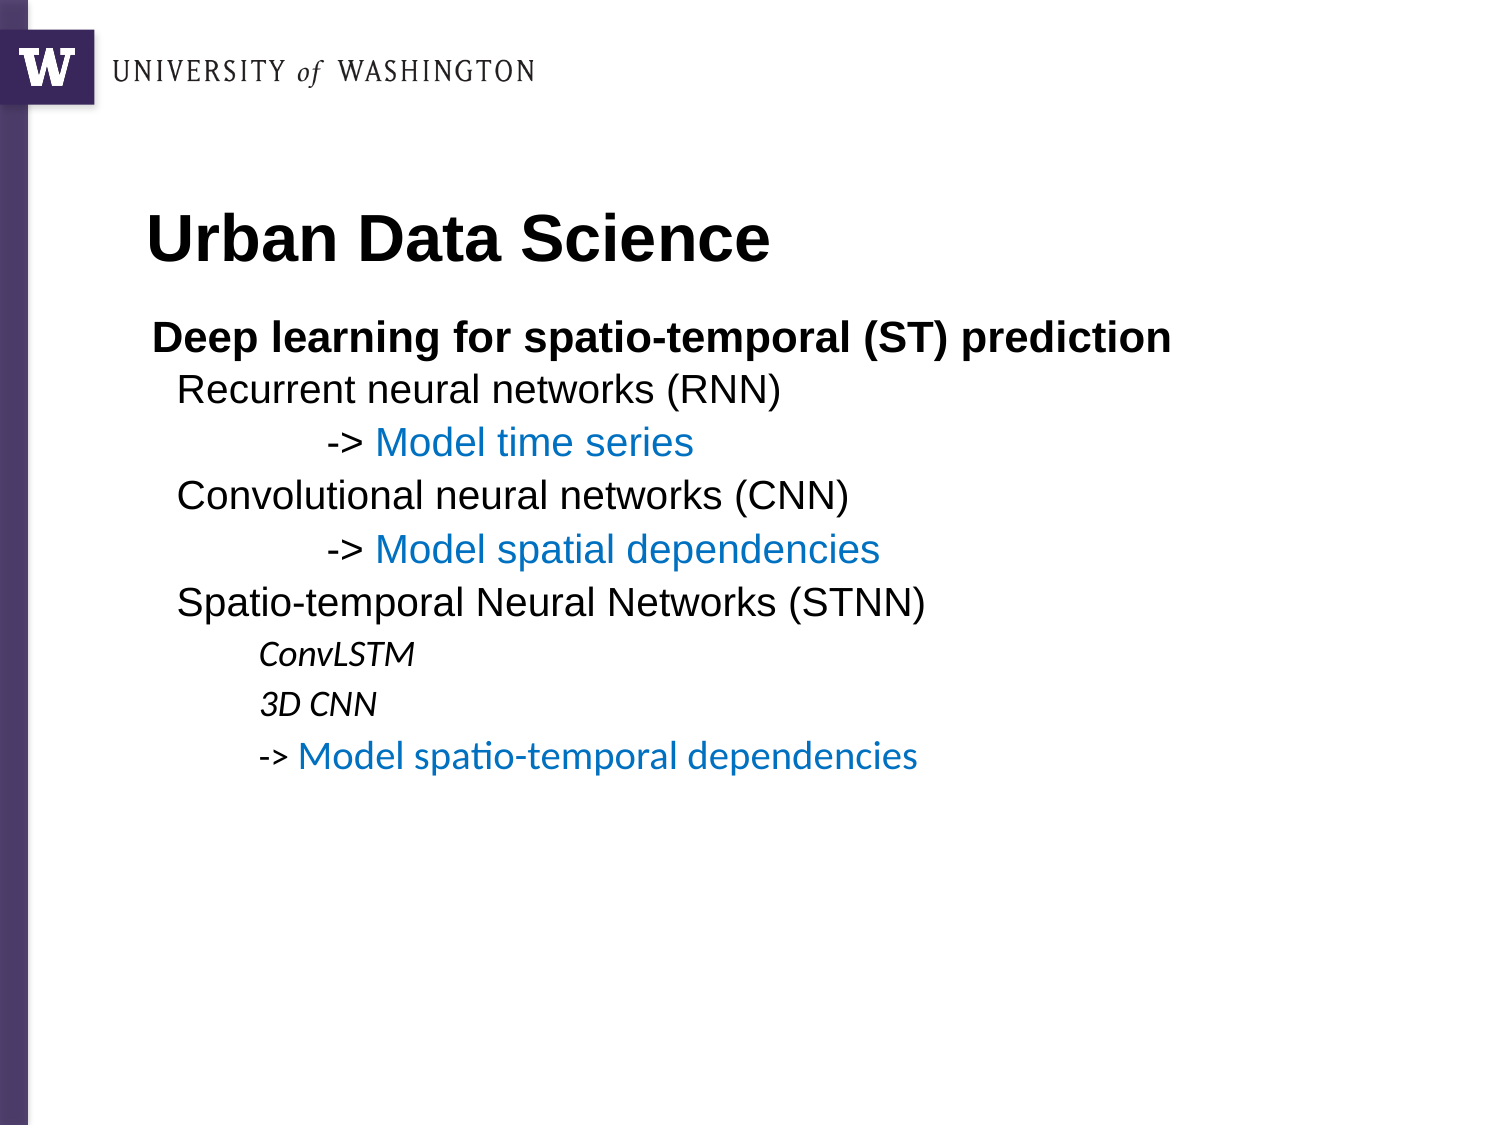

# Urban Data Science
Deep learning for spatio-temporal (ST) prediction
Recurrent neural networks (RNN)
	-> Model time series
Convolutional neural networks (CNN)
 	-> Model spatial dependencies
Spatio-temporal Neural Networks (STNN)
ConvLSTM
3D CNN
-> Model spatio-temporal dependencies